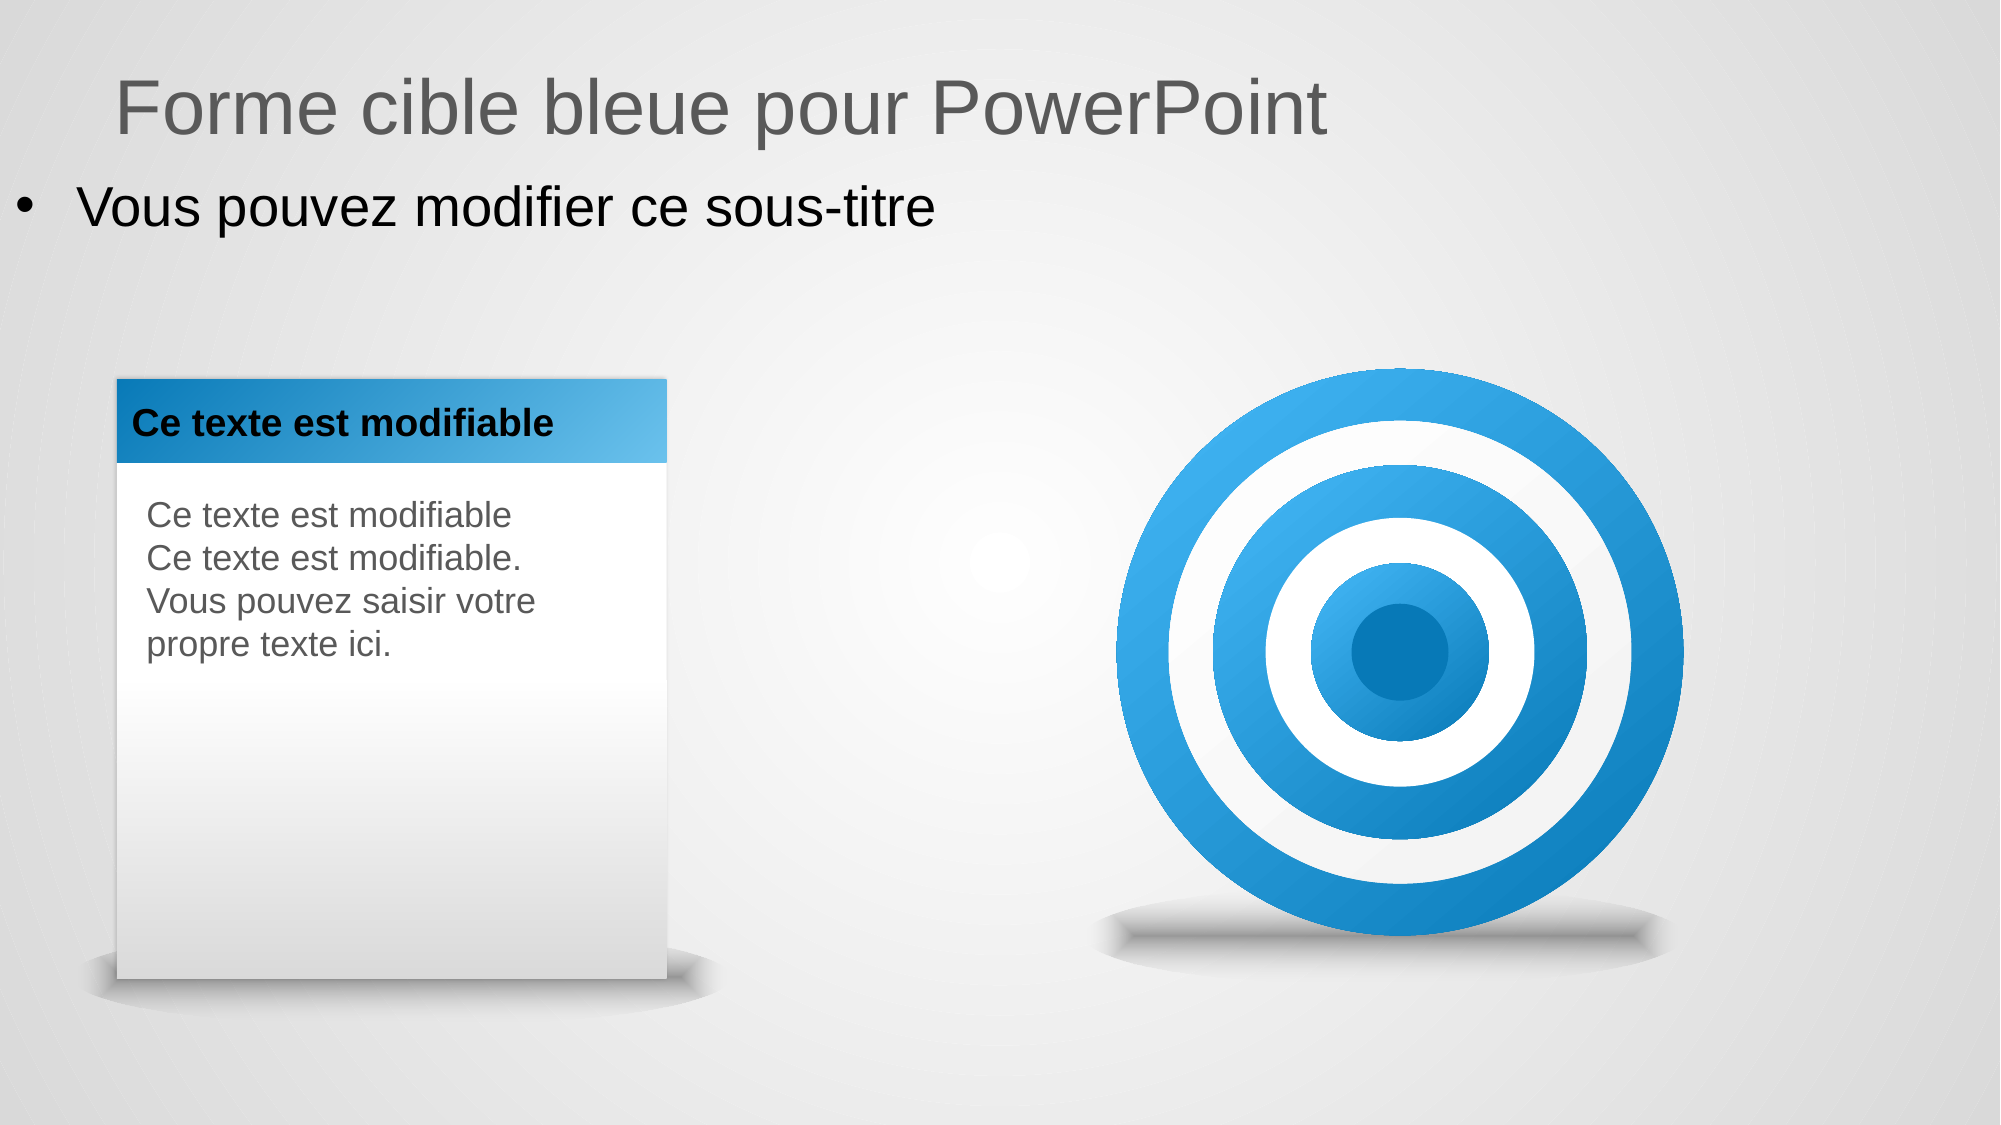

# Forme cible bleue pour PowerPoint
Vous pouvez modifier ce sous-titre

Ce texte est modifiable
Ce texte est modifiable
Ce texte est modifiable.
Vous pouvez saisir votre propre texte ici.